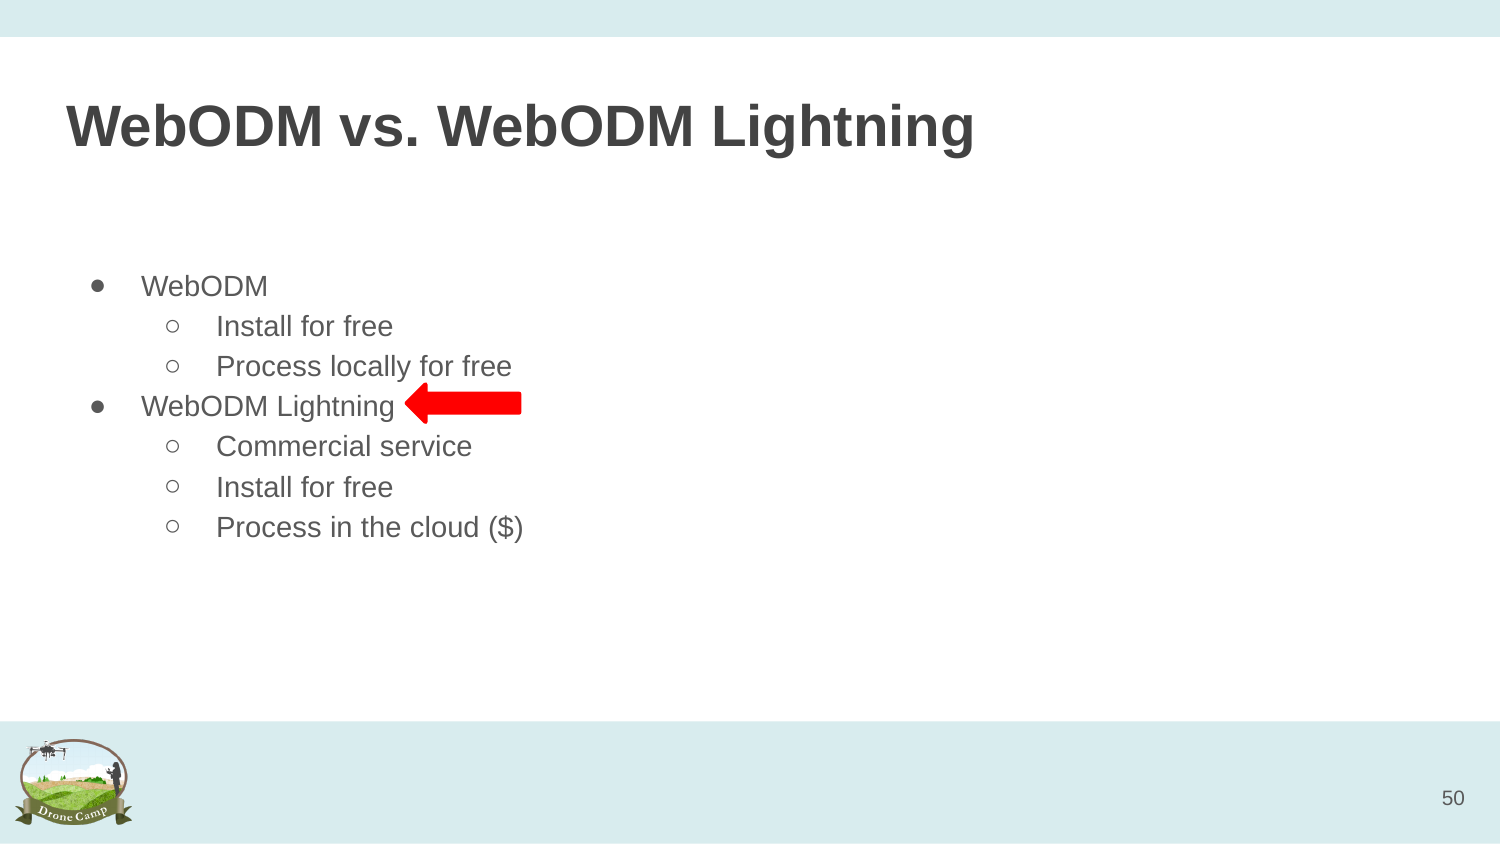

# WebODM vs. WebODM Lightning

WebODM
Install for free
Process locally for free
WebODM Lightning
Commercial service
Install for free
Process in the cloud ($)

50